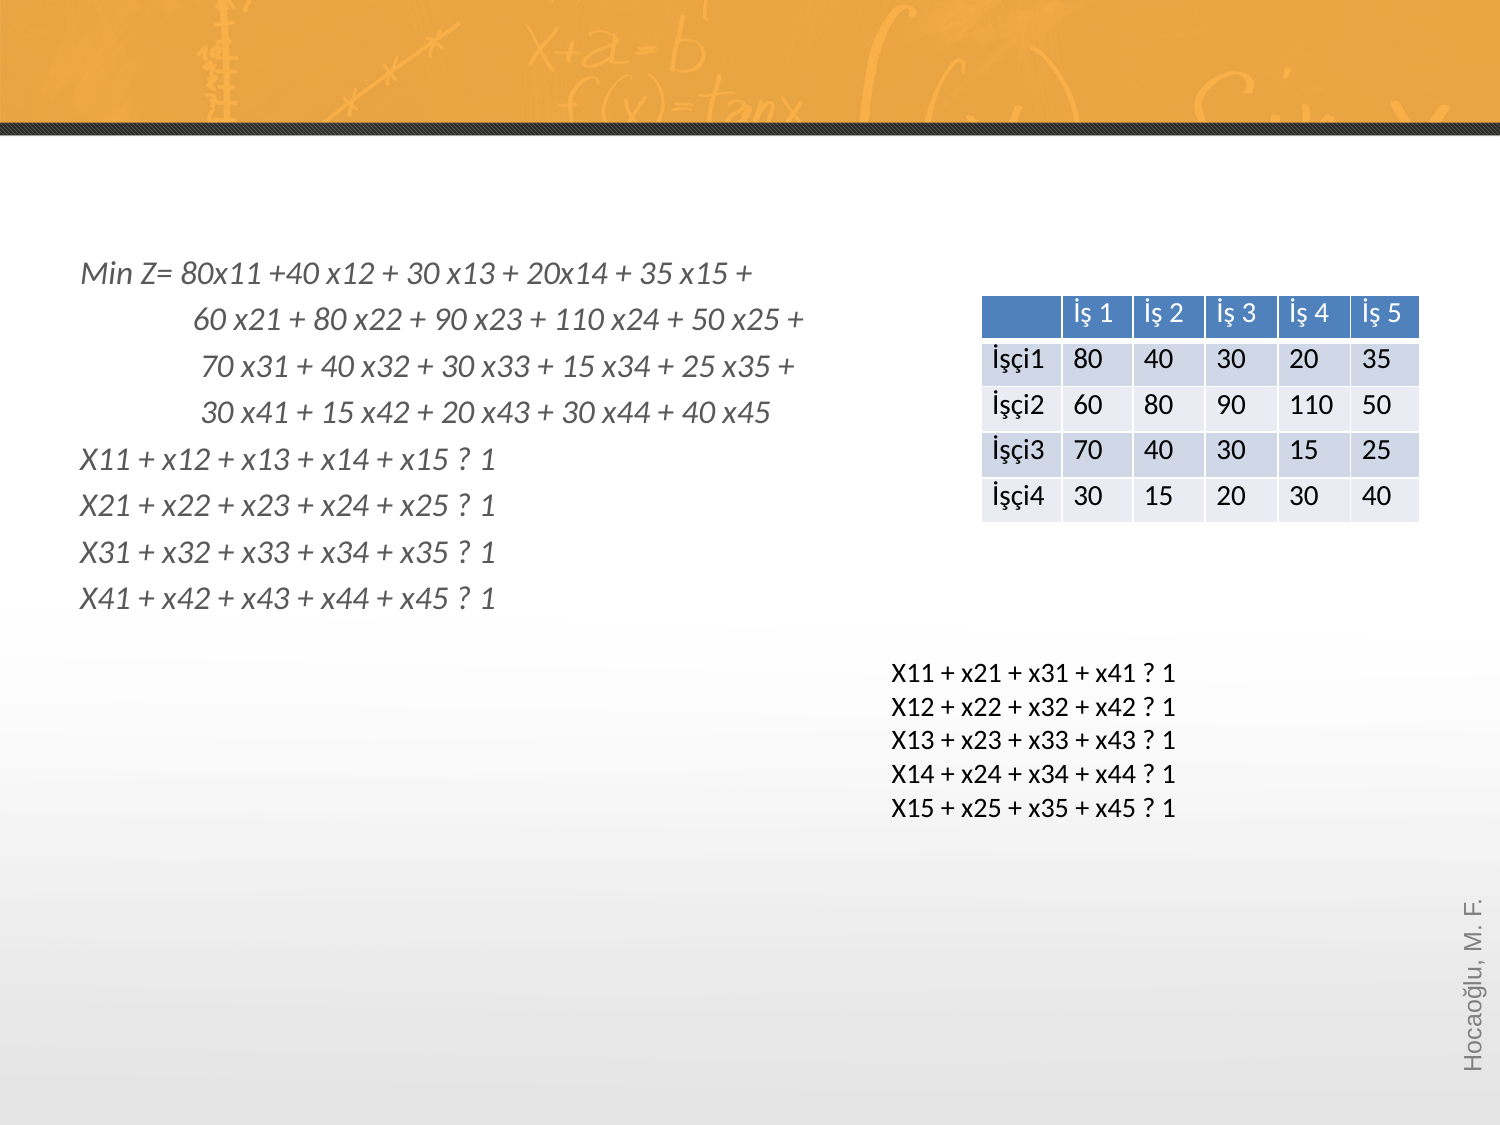

#
Min Z= 80x11 +40 x12 + 30 x13 + 20x14 + 35 x15 +
               60 x21 + 80 x22 + 90 x23 + 110 x24 + 50 x25 +
                70 x31 + 40 x32 + 30 x33 + 15 x34 + 25 x35 +
                30 x41 + 15 x42 + 20 x43 + 30 x44 + 40 x45
X11 + x12 + x13 + x14 + x15 ? 1
X21 + x22 + x23 + x24 + x25 ? 1
X31 + x32 + x33 + x34 + x35 ? 1
X41 + x42 + x43 + x44 + x45 ? 1

|  | İş 1 | İş 2 | İş 3 | İş 4 | İş 5 |
| --- | --- | --- | --- | --- | --- |
| İşçi1 | 80 | 40 | 30 | 20 | 35 |
| İşçi2 | 60 | 80 | 90 | 110 | 50 |
| İşçi3 | 70 | 40 | 30 | 15 | 25 |
| İşçi4 | 30 | 15 | 20 | 30 | 40 |
X11 + x21 + x31 + x41 ? 1
X12 + x22 + x32 + x42 ? 1
X13 + x23 + x33 + x43 ? 1
X14 + x24 + x34 + x44 ? 1
X15 + x25 + x35 + x45 ? 1